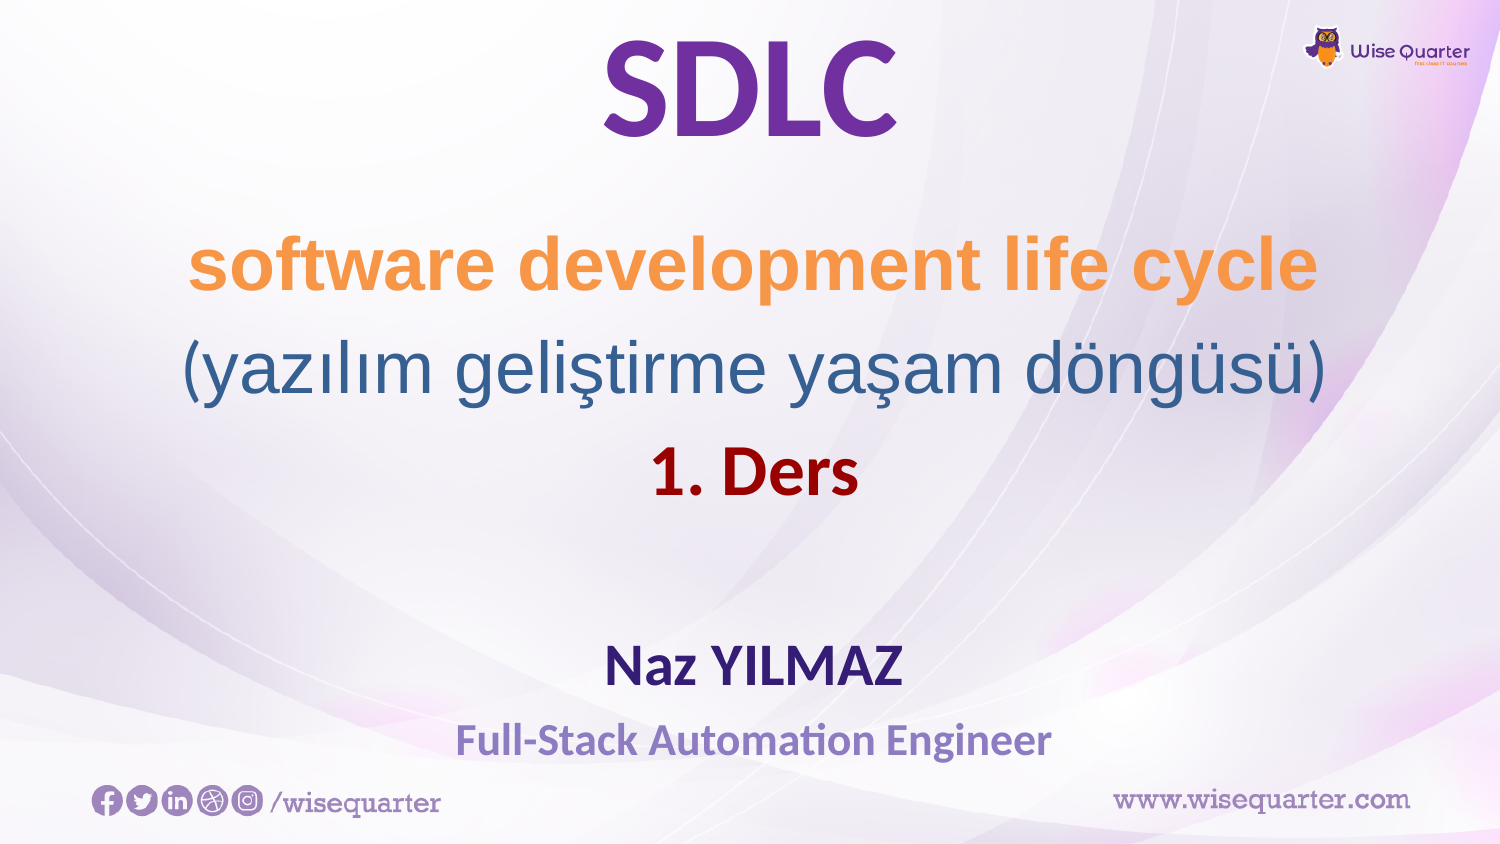

# SDLC

software development life cycle
(yazılım geliştirme yaşam döngüsü)
1. Ders

Naz YILMAZ
Full-Stack Automation Engineer